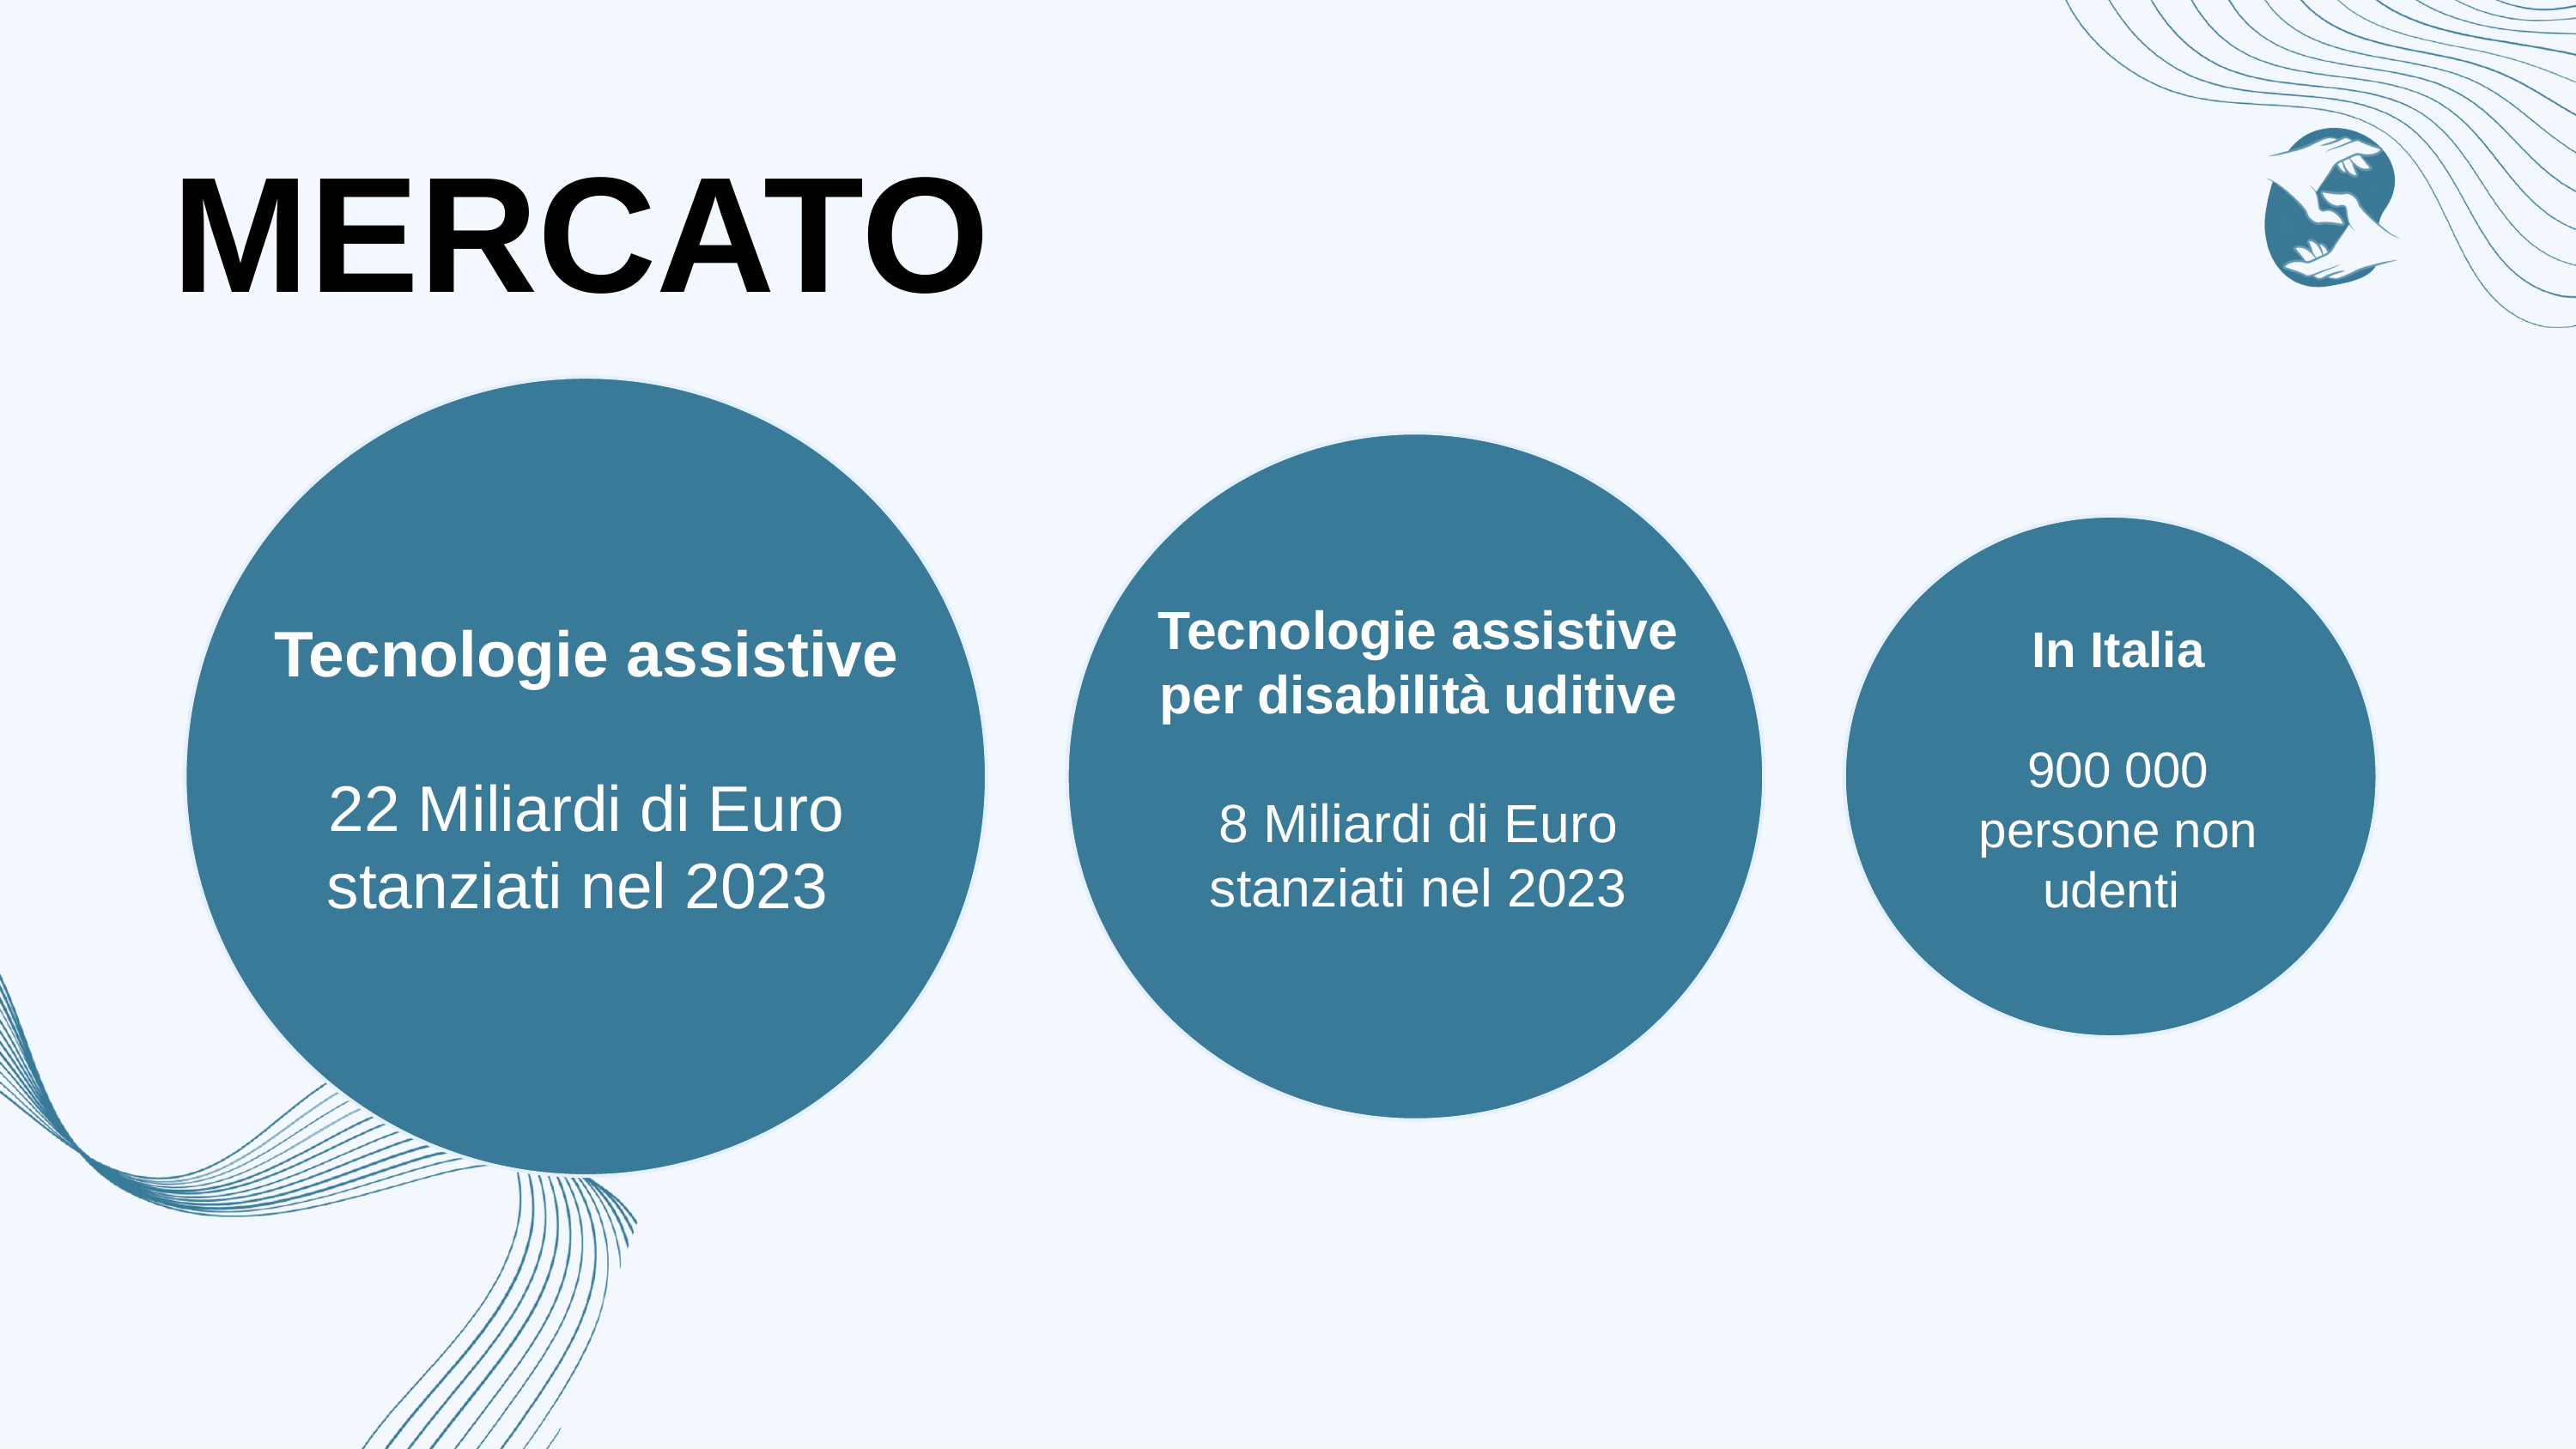

MERCATO

Tecnologie assistive per disabilità uditive

8 Miliardi di Euro
stanziati nel 2023
Tecnologie assistive

22 Miliardi di Euro stanziati nel 2023

In Italia

900 000 persone non udenti